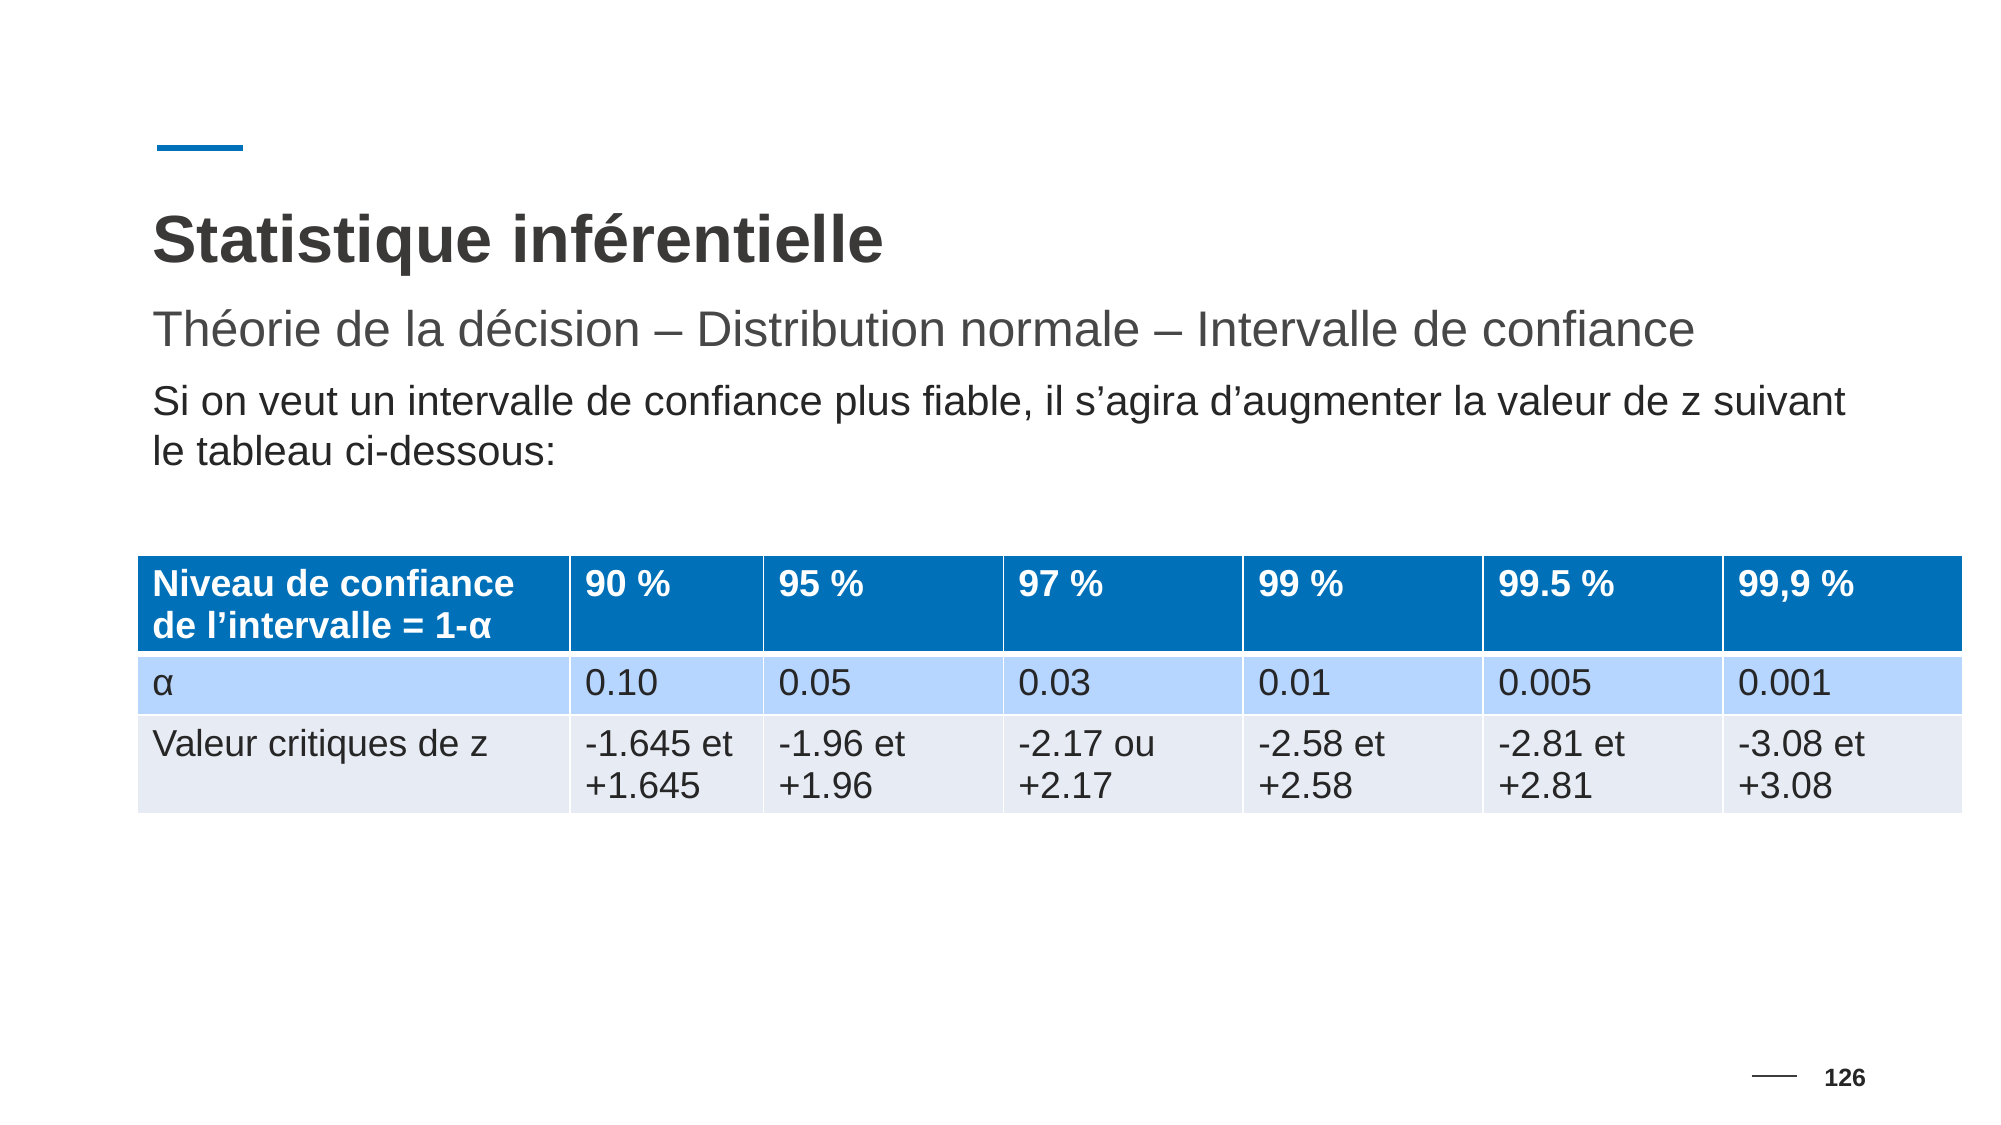

# Statistique inférentielle
Théorie de la décision – Distribution normale – Intervalle de confiance
Si on veut un intervalle de confiance plus fiable, il s’agira d’augmenter la valeur de z suivant le tableau ci-dessous:
| Niveau de confiance de l’intervalle = 1-α | 90 % | 95 % | 97 % | 99 % | 99.5 % | 99,9 % |
| --- | --- | --- | --- | --- | --- | --- |
| α | 0.10 | 0.05 | 0.03 | 0.01 | 0.005 | 0.001 |
| Valeur critiques de z | -1.645 et +1.645 | -1.96 et +1.96 | -2.17 ou +2.17 | -2.58 et +2.58 | -2.81 et +2.81 | -3.08 et +3.08 |
126